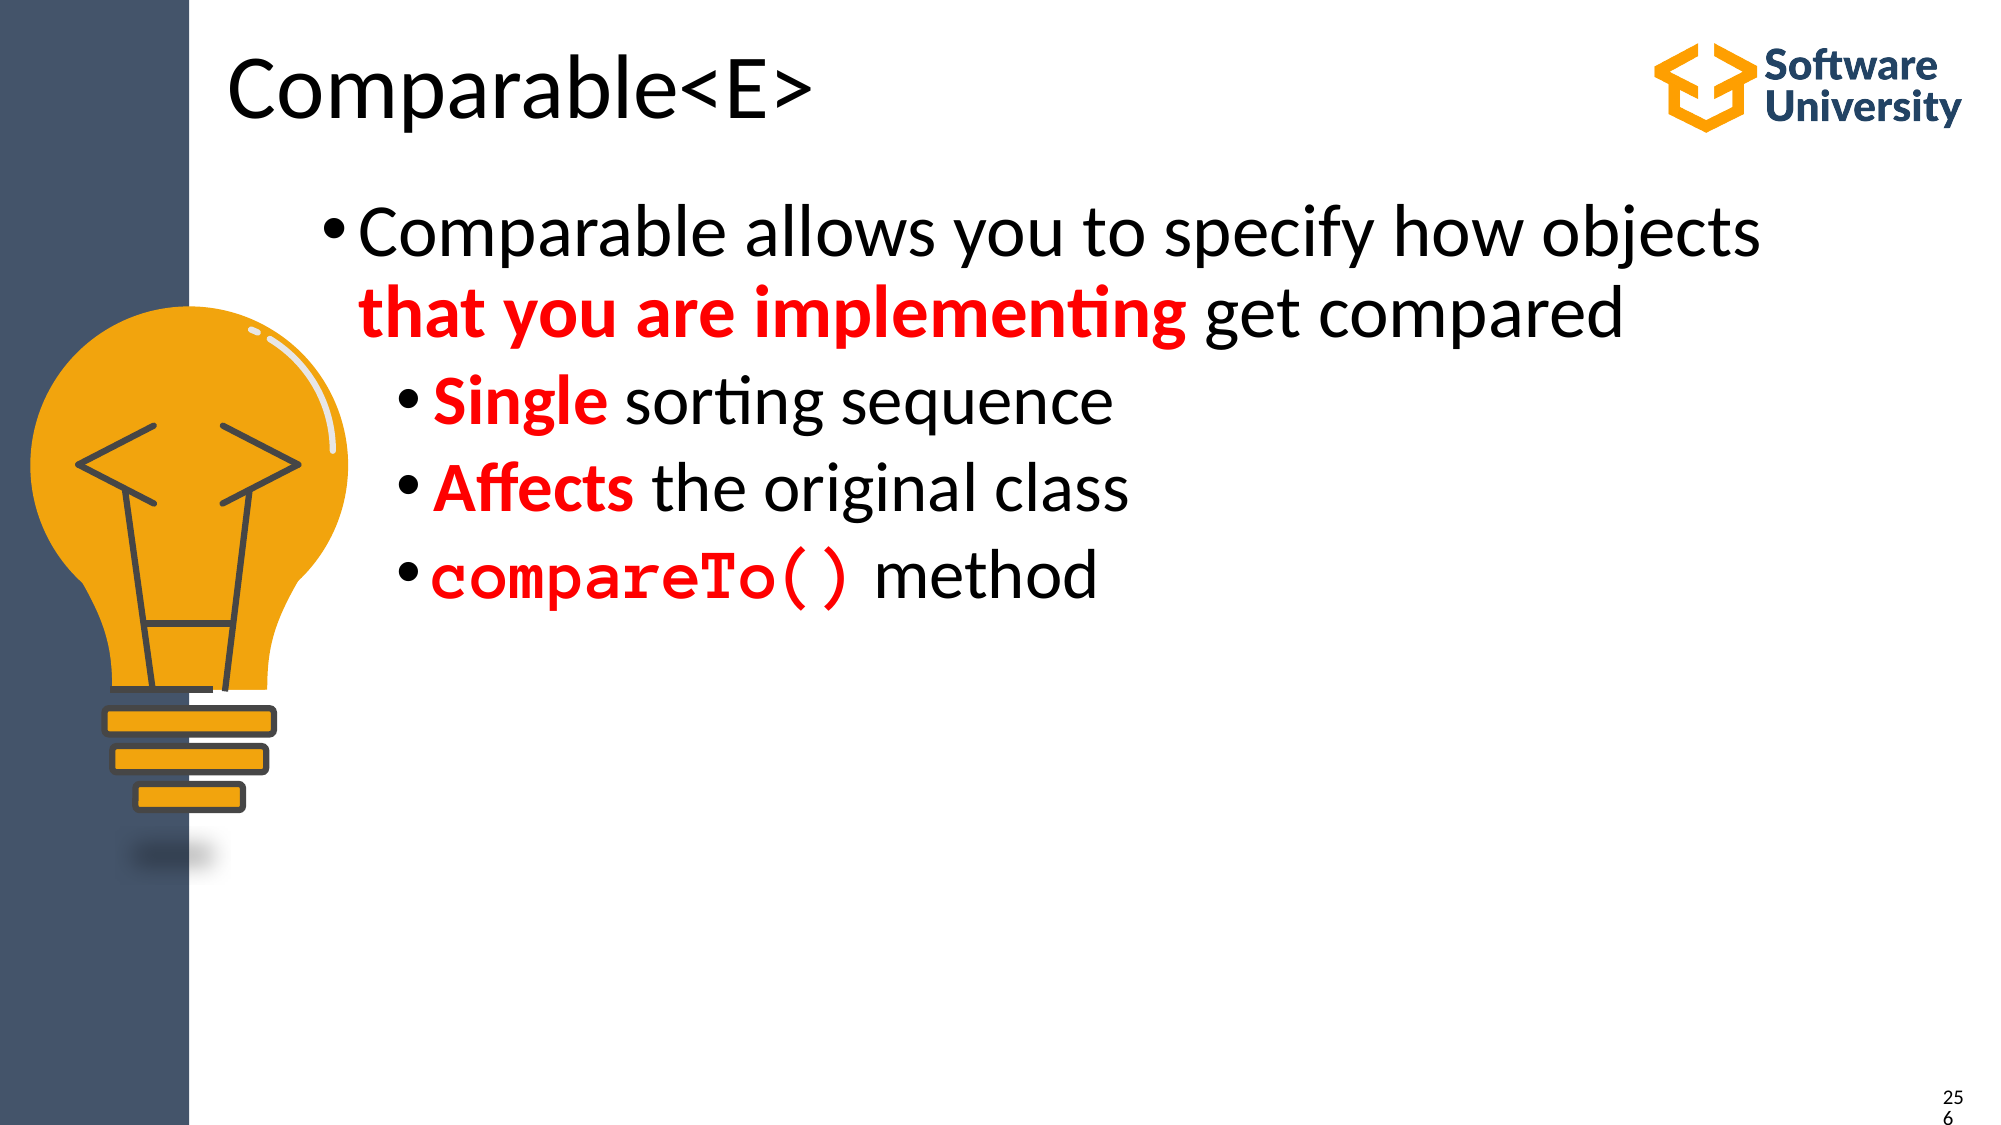

# Comparable<E>
Comparable allows you to specify how objects
that you are implementing get compared
Single sorting sequence
Affects the original class
compareTo() method
256